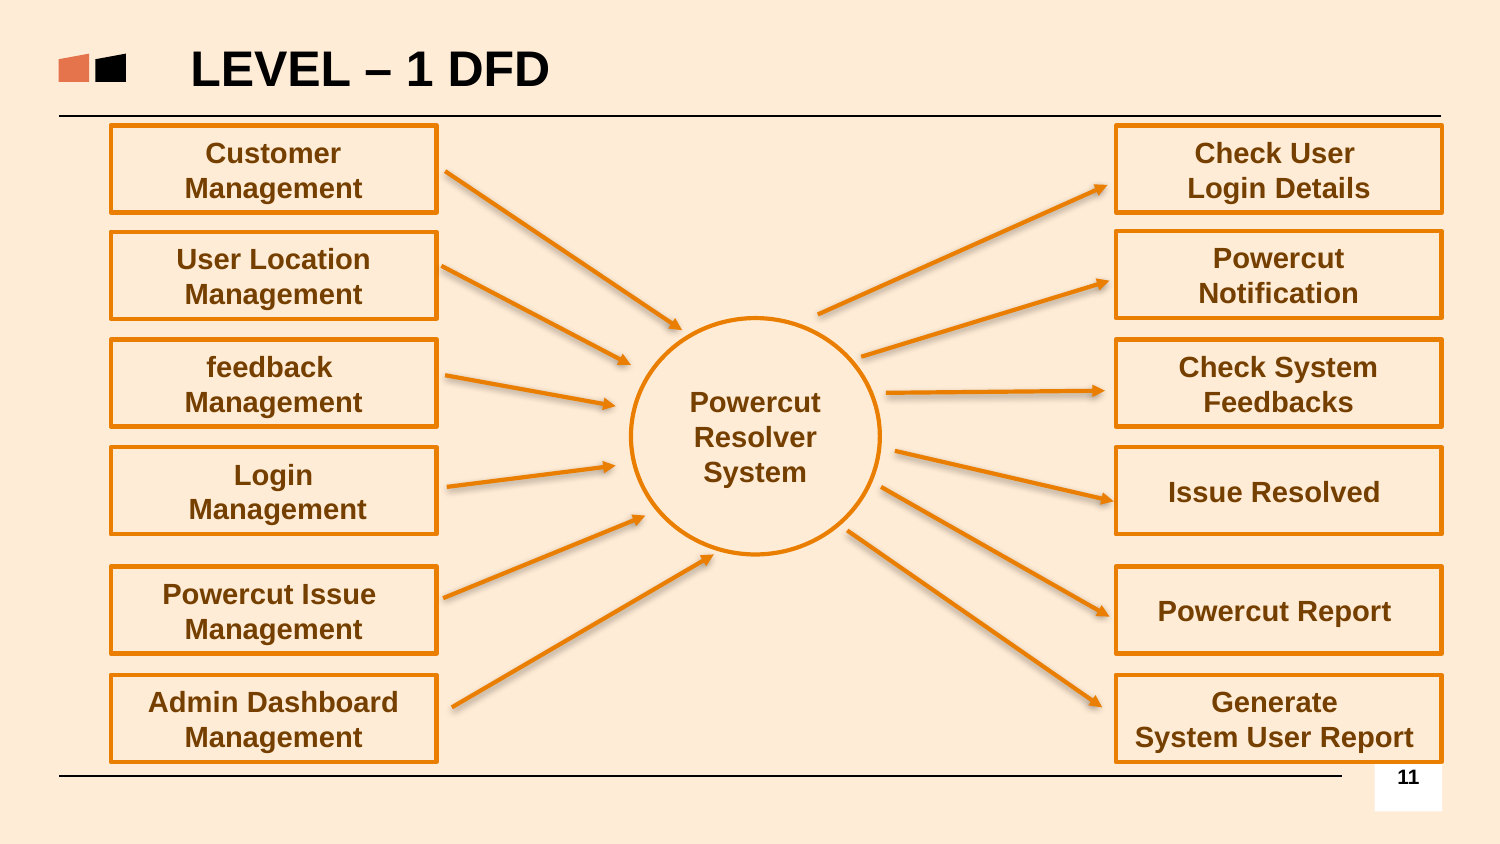

LEVEL – 1 DFD

Customer Management
Check User
Login Details
Powercut Notification
User Location Management
Powercut Resolver System
feedback
Management
Check System Feedbacks
Issue Resolved
Login
 Management
Powercut Issue
Management
Powercut Report
Admin Dashboard Management
Generate
System User Report
11